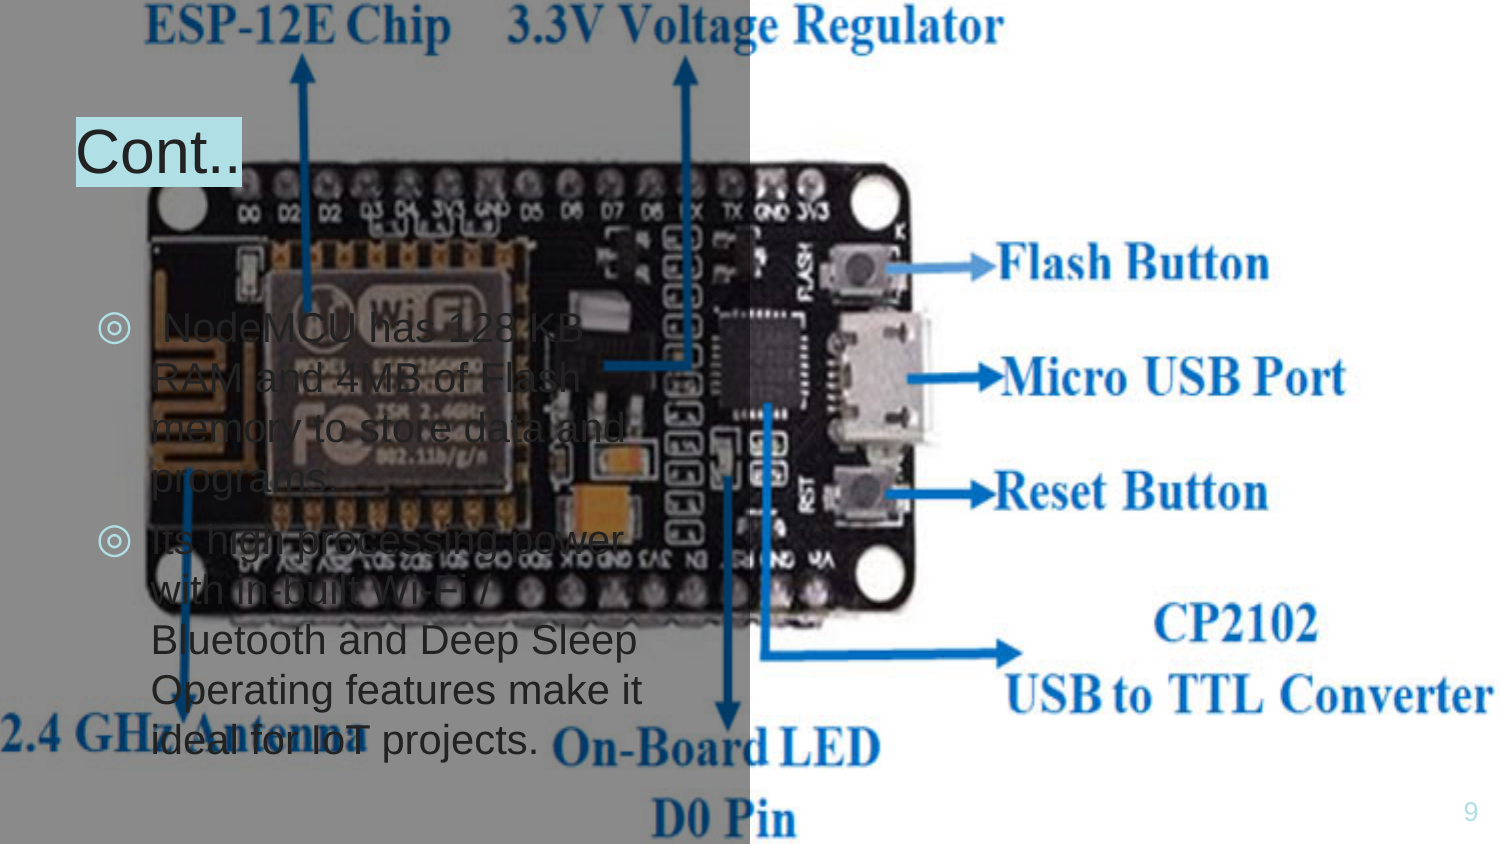

# Cont..
 NodeMCU has 128 KB RAM and 4MB of Flash memory to store data and programs.
Its high processing power with in-built Wi-Fi / Bluetooth and Deep Sleep Operating features make it ideal for IoT projects.
9